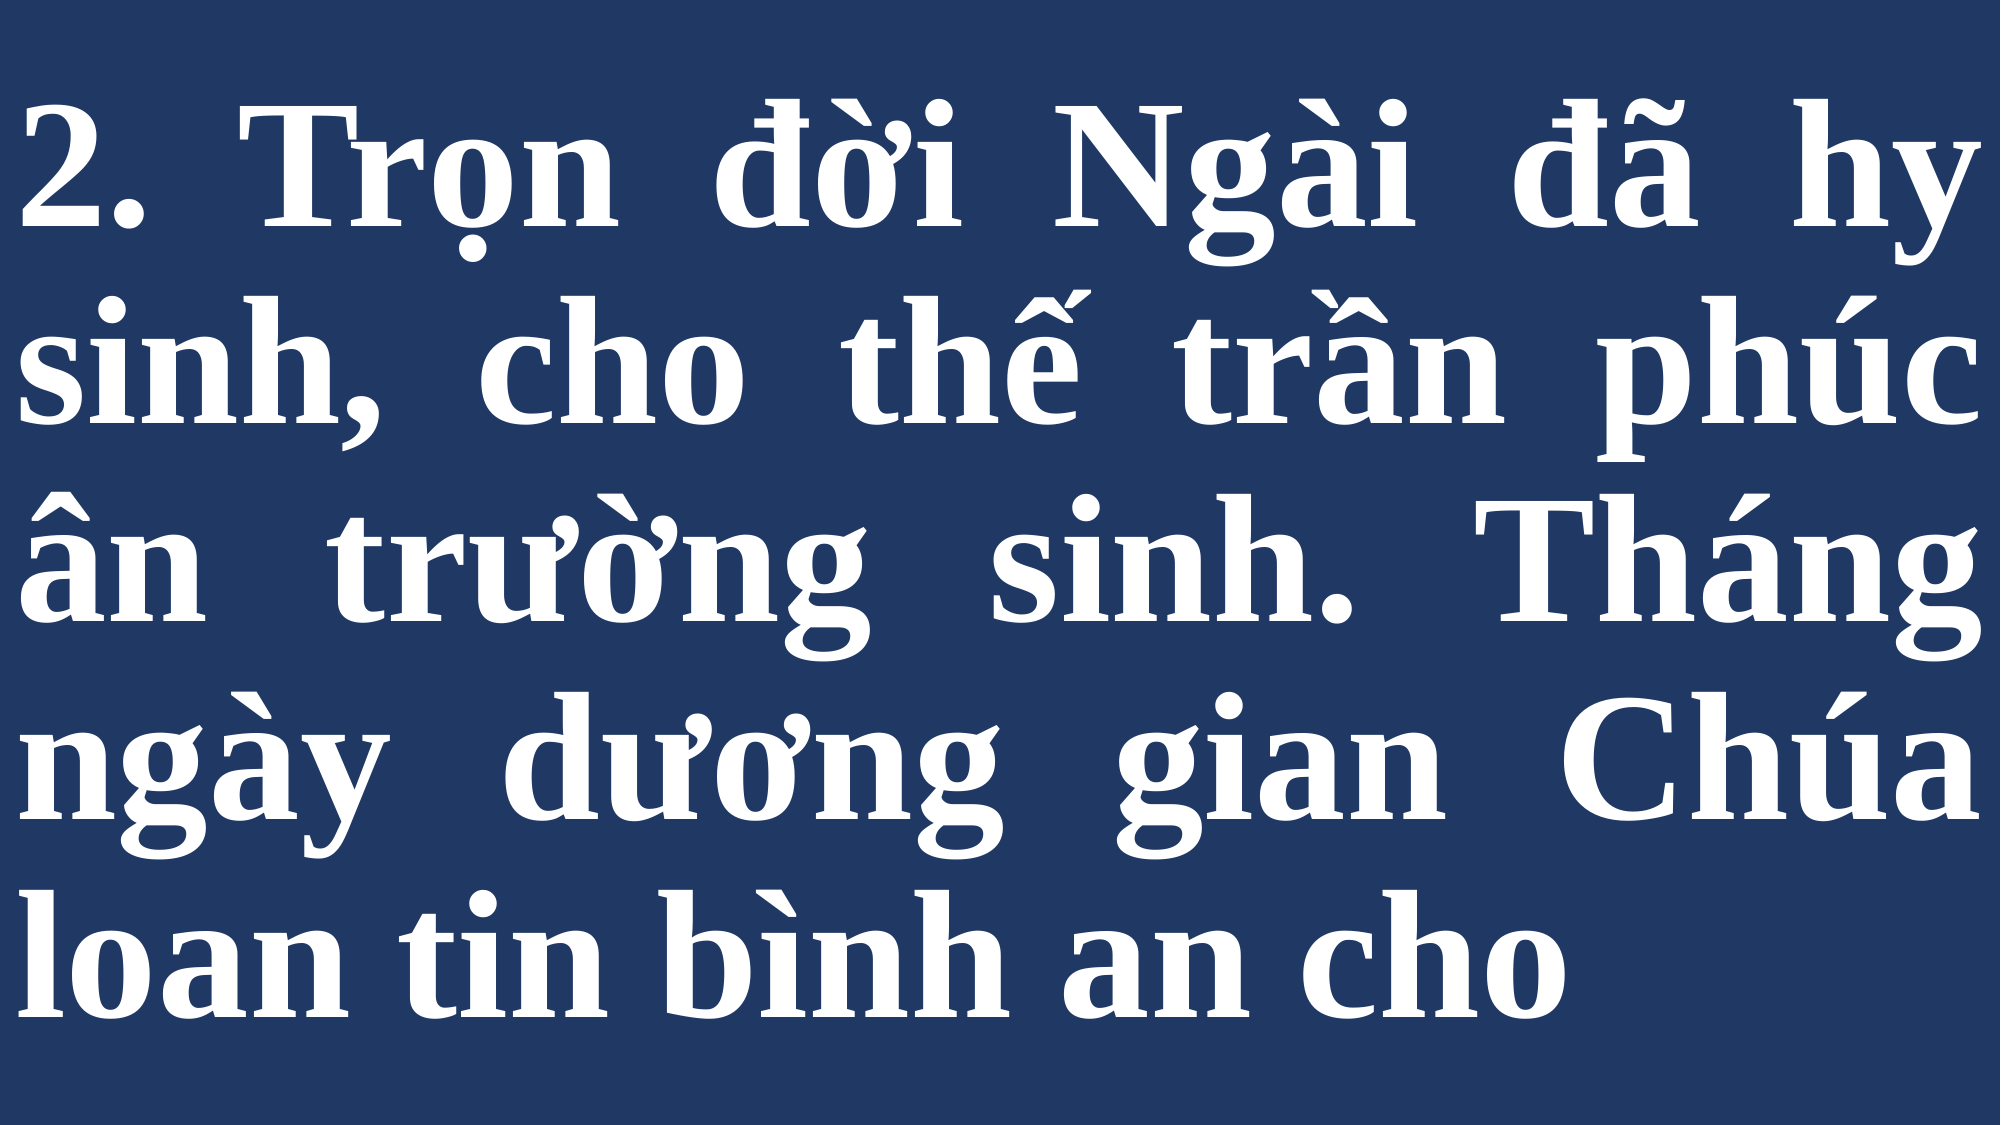

# 2. Trọn đời Ngài đã hy sinh, cho thế trần phúc ân trường sinh. Tháng ngày dương gian Chúa loan tin bình an cho